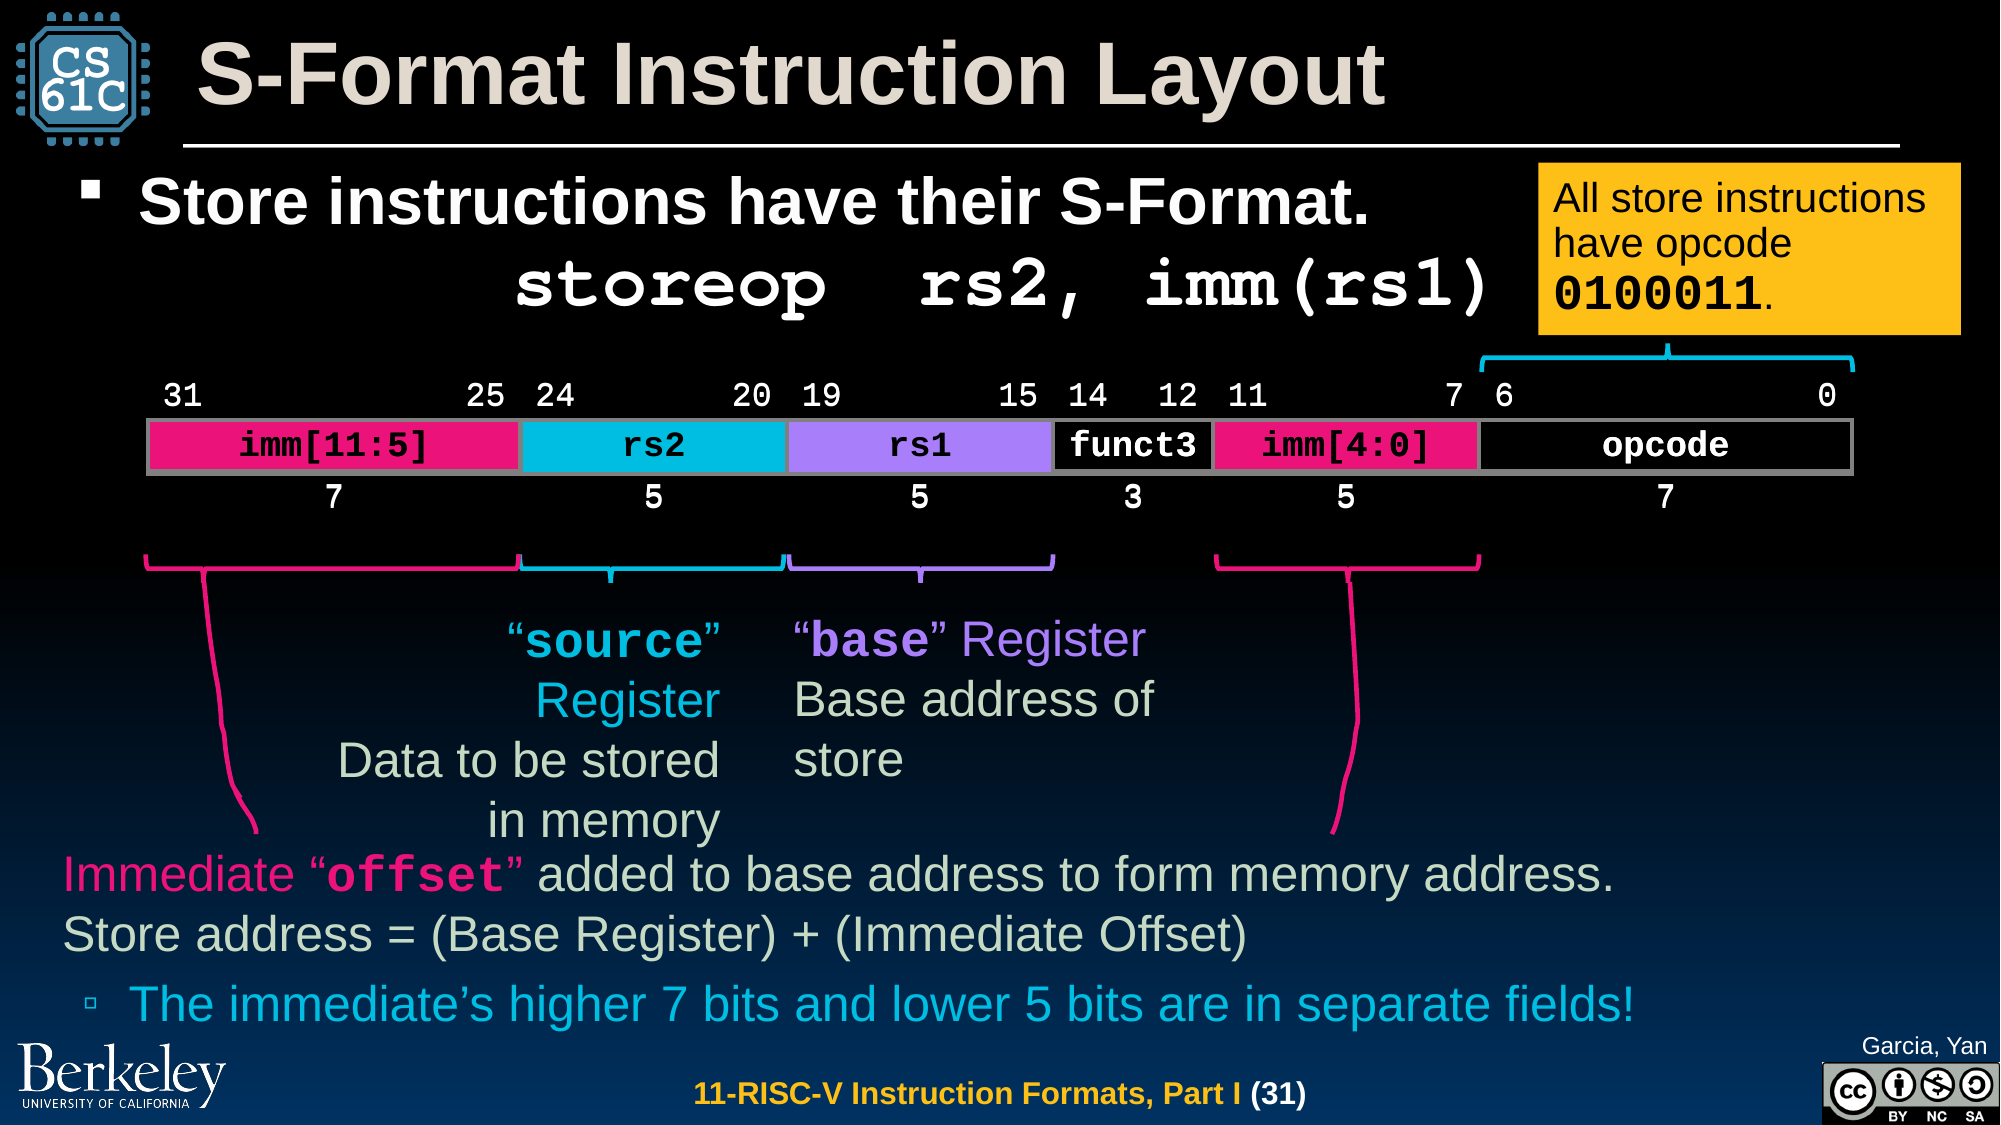

# S-Format Instruction Layout
Store instructions have their S-Format.
All store instructions have opcode 0100011.

storeop  rs2, imm(rs1)
| 31 |  |  |  | 25 | 24 |  | 20 | 19 |  | 15 | 14 | 12 | 11 |  | 7 | 6 |  |  |  | 0 |
| --- | --- | --- | --- | --- | --- | --- | --- | --- | --- | --- | --- | --- | --- | --- | --- | --- | --- | --- | --- | --- |
| imm[11:5] |  |  |  |  | rs2 |  |  | rs1 |  |  | funct3 |  | imm[4:0] |  |  | opcode |  |  |  |  |
| 7 |  |  |  |  | 5 |  |  | 5 |  |  | 3 |  | 5 |  |  | 7 |  |  |  |  |
| 31 |  |  |  | 25 | 24 |  | 20 | 19 |  | 15 | 14 | 12 | 11 |  | 7 | 6 |  |  |  | 0 |
| --- | --- | --- | --- | --- | --- | --- | --- | --- | --- | --- | --- | --- | --- | --- | --- | --- | --- | --- | --- | --- |
| imm[11:5] |  |  |  |  | rs2 |  |  | rs1 |  |  | funct3 |  | imm[4:0] |  |  | opcode |  |  |  |  |
| 7 |  |  |  |  | 5 |  |  | 5 |  |  | 3 |  | 5 |  |  | 7 |  |  |  |  |

“base” Register
Base address of store
“source” Register
Data to be stored in memory
Immediate “offset” added to base address to form memory address.
Store address = (Base Register) + (Immediate Offset)
The immediate’s higher 7 bits and lower 5 bits are in separate fields!